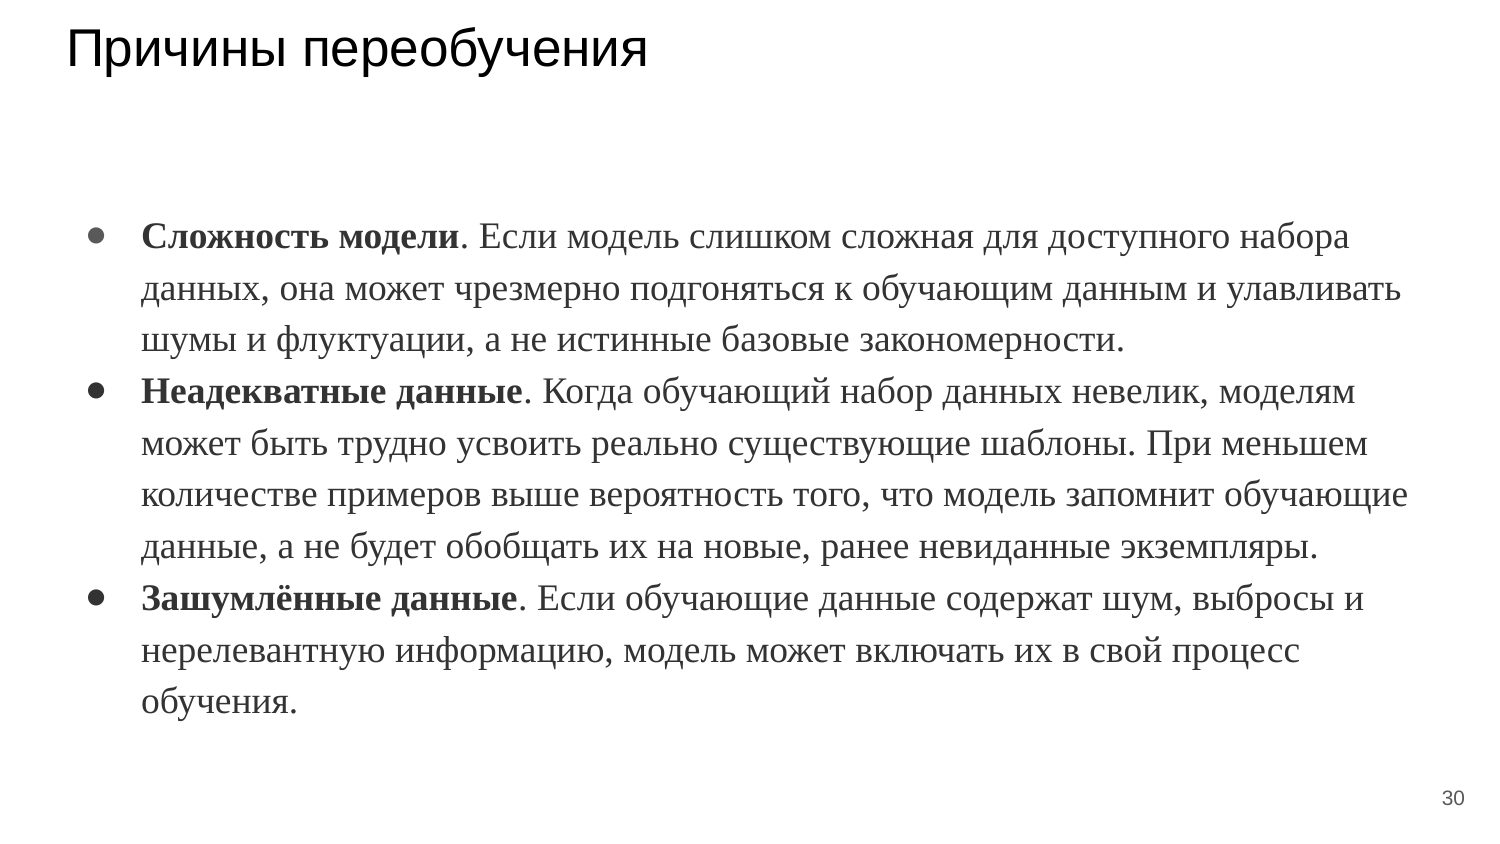

# Причины переобучения
Сложность модели. Если модель слишком сложная для доступного набора данных, она может чрезмерно подгоняться к обучающим данным и улавливать шумы и флуктуации, а не истинные базовые закономерности.
Неадекватные данные. Когда обучающий набор данных невелик, моделям может быть трудно усвоить реально существующие шаблоны. При меньшем количестве примеров выше вероятность того, что модель запомнит обучающие данные, а не будет обобщать их на новые, ранее невиданные экземпляры.
Зашумлённые данные. Если обучающие данные содержат шум, выбросы и нерелевантную информацию, модель может включать их в свой процесс обучения.
30